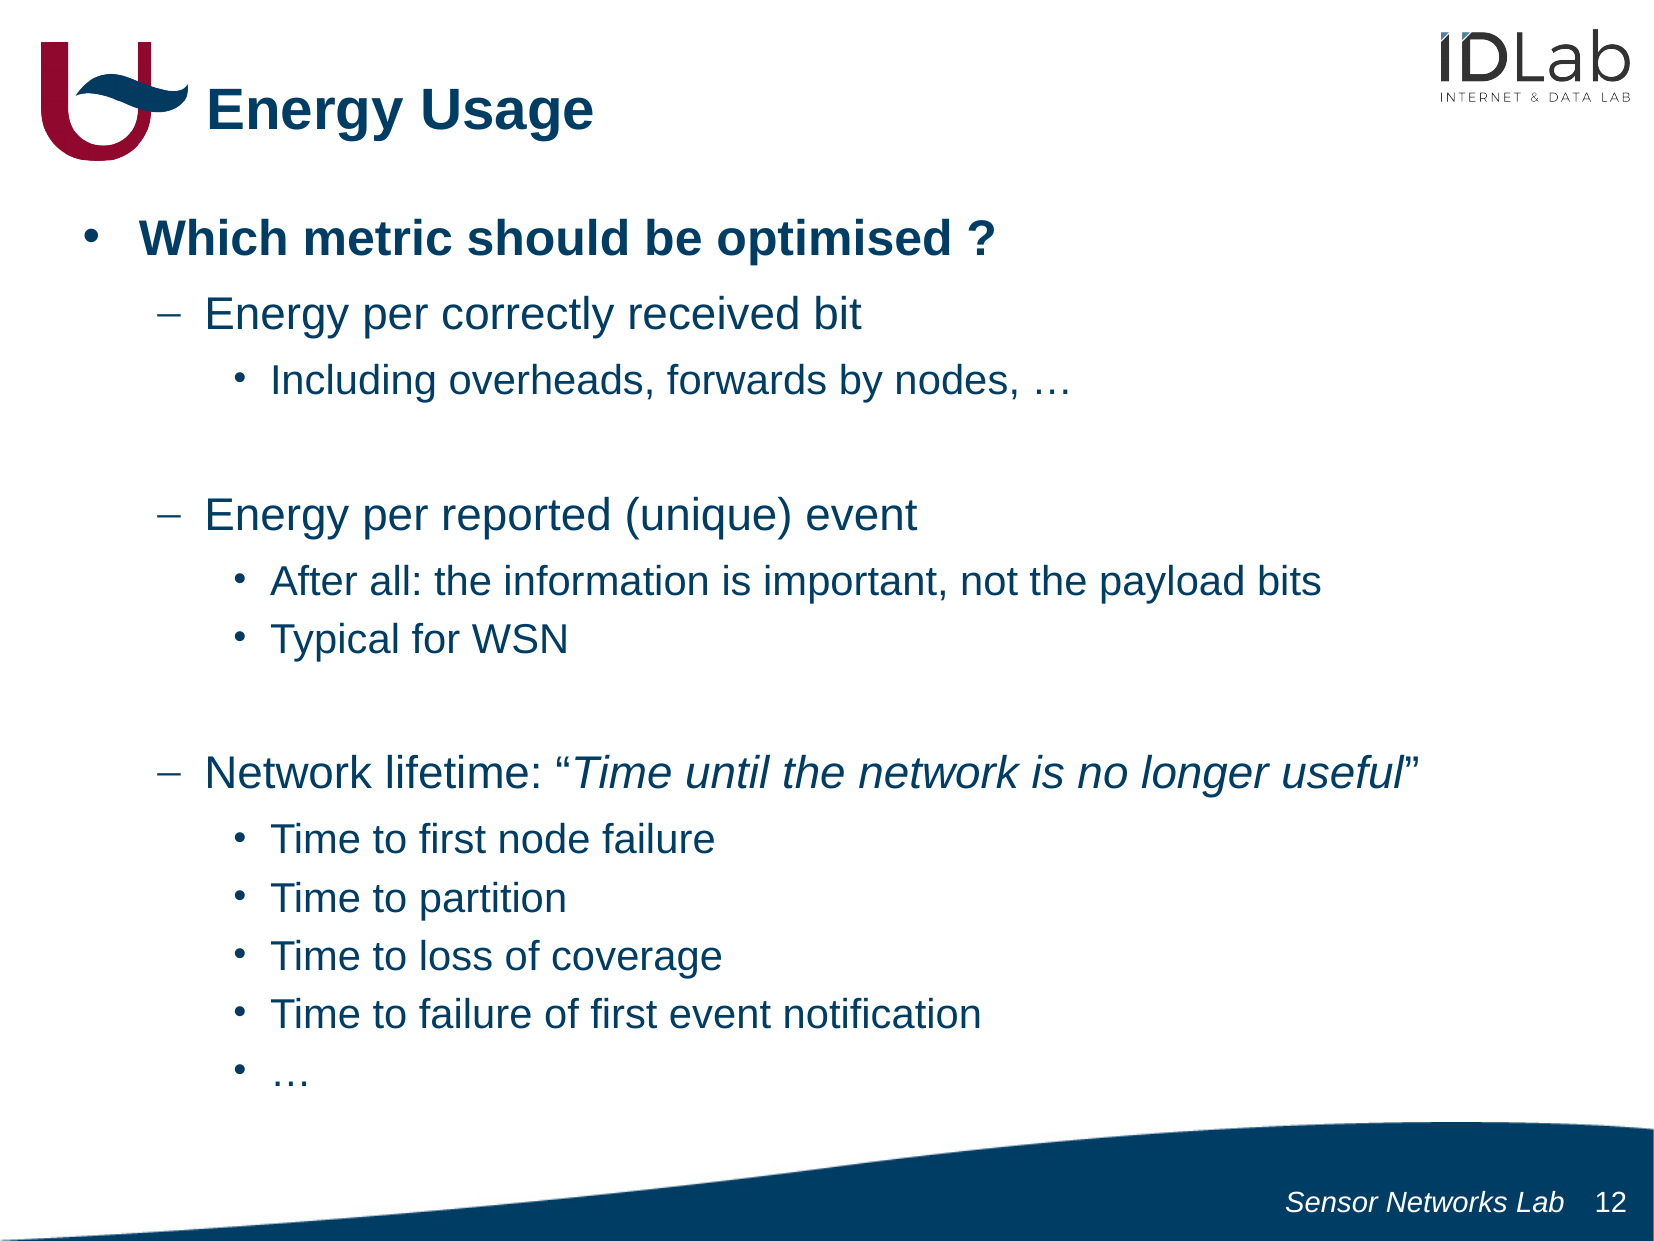

# Energy Usage
Which metric should be optimised ?
Energy per correctly received bit
Including overheads, forwards by nodes, …

Energy per reported (unique) event
After all: the information is important, not the payload bits
Typical for WSN

Network lifetime: “Time until the network is no longer useful”
Time to first node failure
Time to partition
Time to loss of coverage
Time to failure of first event notification
…

Sensor Networks Lab
12